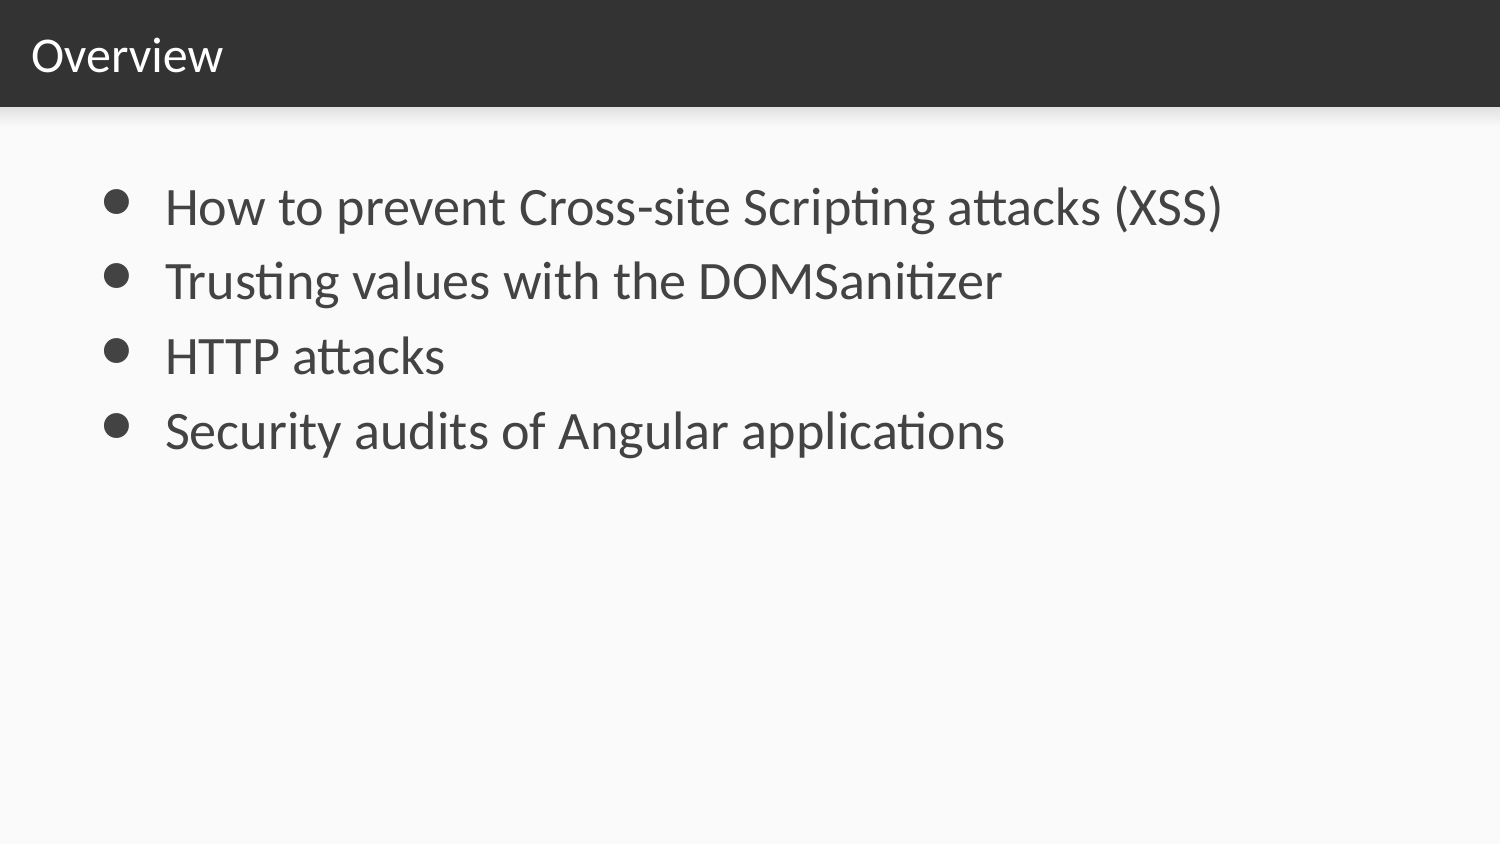

# Overview
How to prevent Cross-site Scripting attacks (XSS)
Trusting values with the DOMSanitizer
HTTP attacks
Security audits of Angular applications